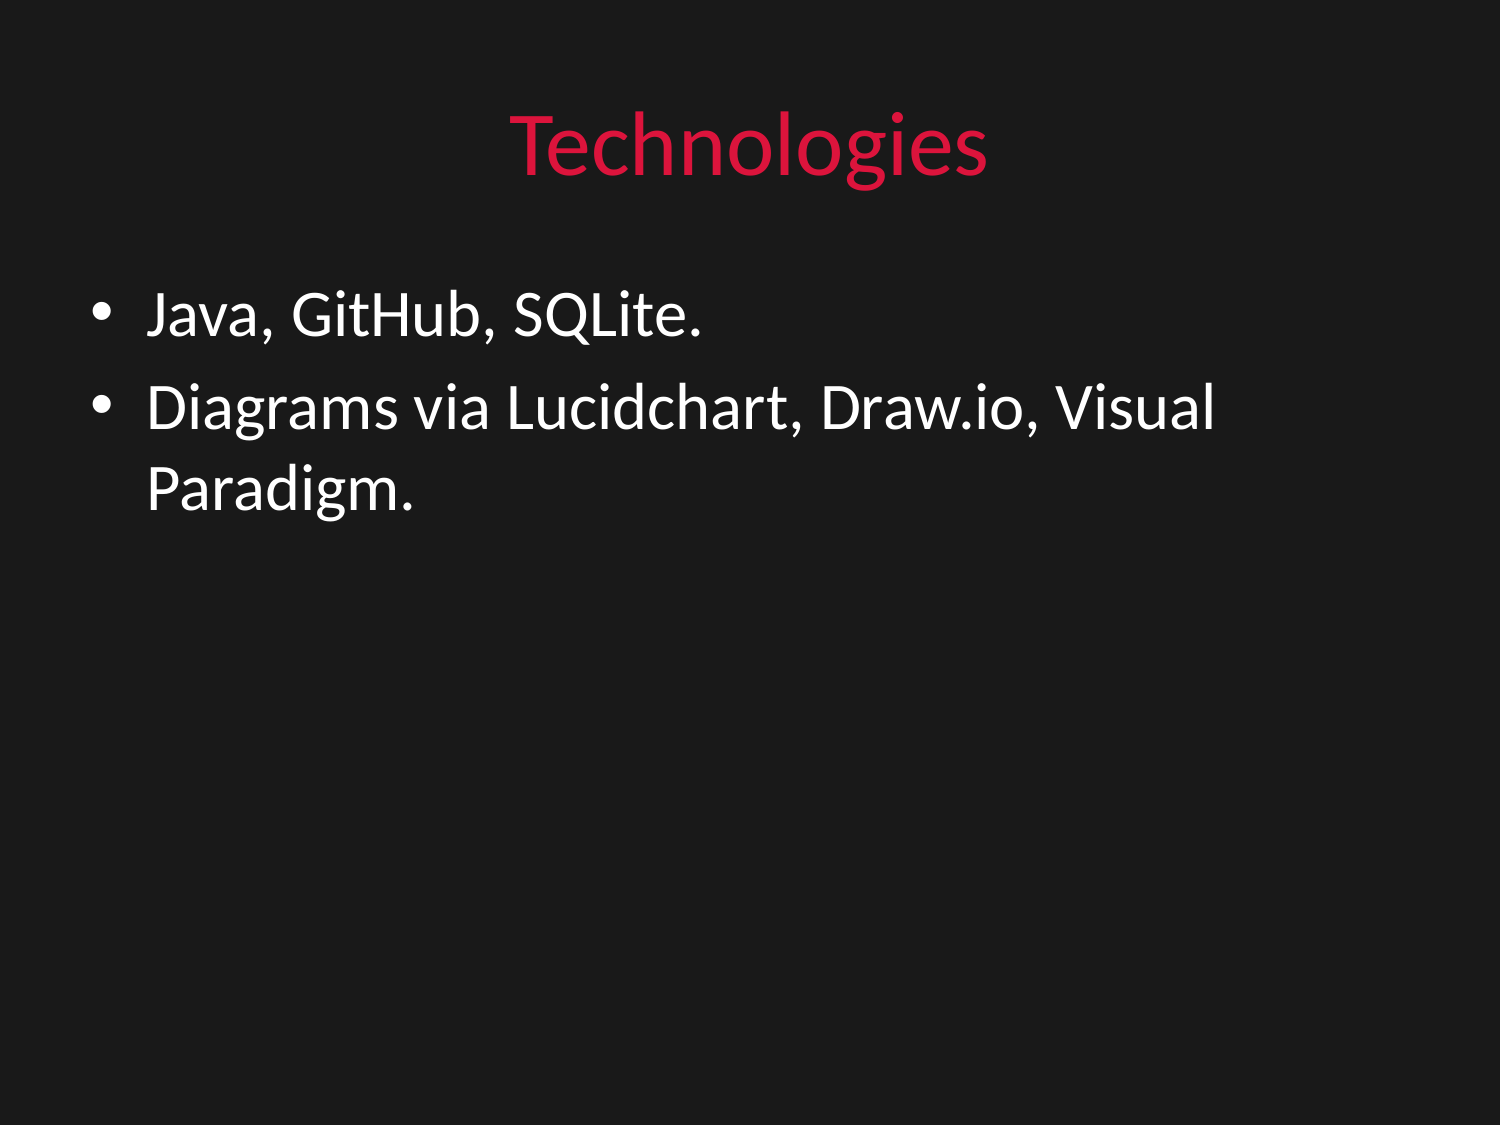

# Technologies
Java, GitHub, SQLite.
Diagrams via Lucidchart, Draw.io, Visual Paradigm.